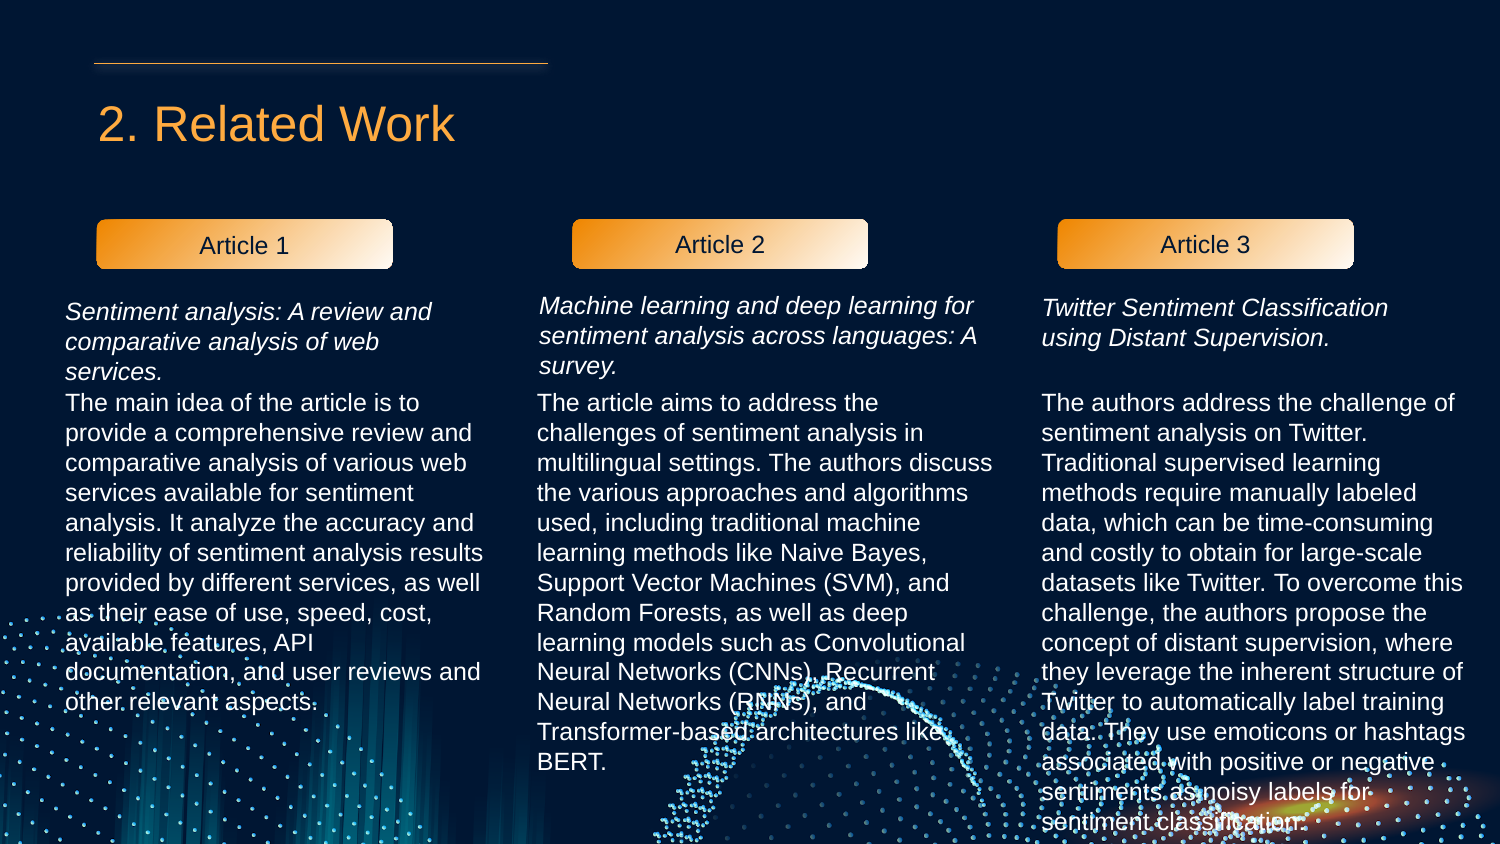

# 2. Related Work
Article 2
Article 3
Article 1
Machine learning and deep learning for sentiment analysis across languages: A survey.
Twitter Sentiment Classification using Distant Supervision.
Sentiment analysis: A review and comparative analysis of web services.
The main idea of the article is to provide a comprehensive review and comparative analysis of various web services available for sentiment analysis. It analyze the accuracy and reliability of sentiment analysis results provided by different services, as well as their ease of use, speed, cost, available features, API documentation, and user reviews and other relevant aspects.

The article aims to address the challenges of sentiment analysis in multilingual settings. The authors discuss the various approaches and algorithms used, including traditional machine learning methods like Naive Bayes, Support Vector Machines (SVM), and Random Forests, as well as deep learning models such as Convolutional Neural Networks (CNNs), Recurrent Neural Networks (RNNs), and Transformer-based architectures like BERT.
The authors address the challenge of sentiment analysis on Twitter. Traditional supervised learning methods require manually labeled data, which can be time-consuming and costly to obtain for large-scale datasets like Twitter. To overcome this challenge, the authors propose the concept of distant supervision, where they leverage the inherent structure of Twitter to automatically label training data. They use emoticons or hashtags associated with positive or negative sentiments as noisy labels for sentiment classification.